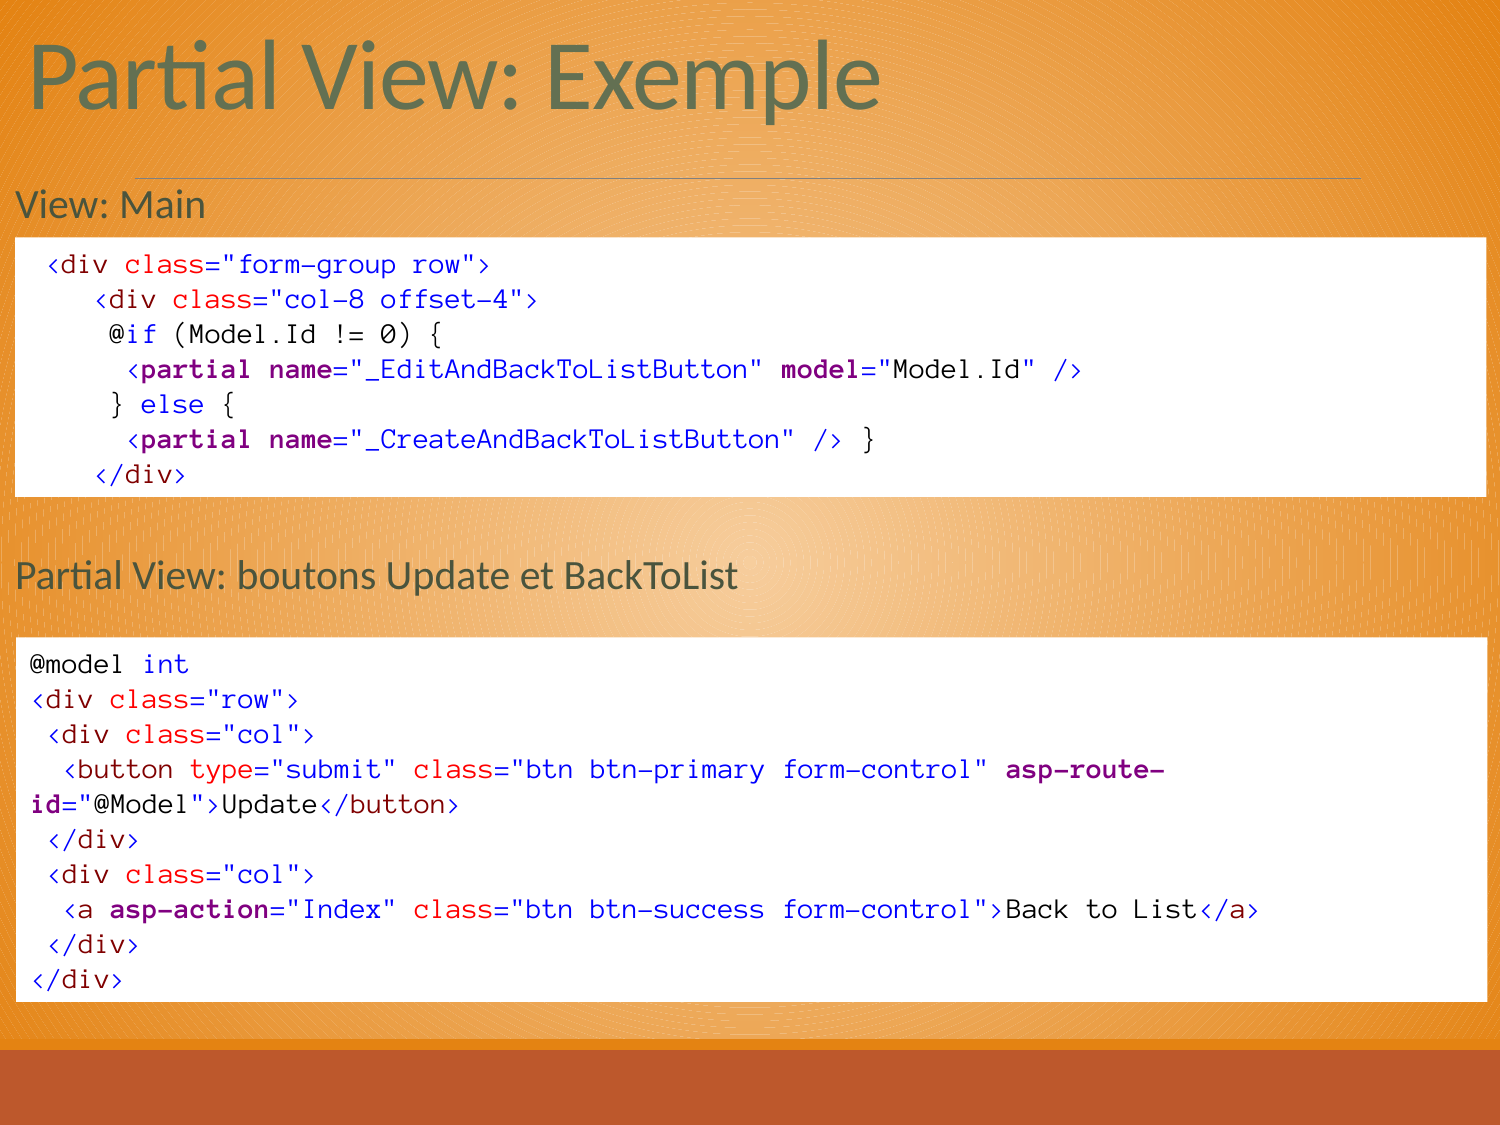

# Partial View: Exemple
View: Main

Partial View: boutons Update et BackToList
 <div class="form-group row">
    <div class="col-8 offset-4">
     @if (Model.Id != 0) {
      <partial name="_EditAndBackToListButton" model="Model.Id" />
     } else {
      <partial name="_CreateAndBackToListButton" /> }
    </div>
@model int
<div class="row">
 <div class="col">
  <button type="submit" class="btn btn-primary form-control" asp-route-id="@Model">Update</button>
 </div>
 <div class="col">
  <a asp-action="Index" class="btn btn-success form-control">Back to List</a>
 </div>
</div>